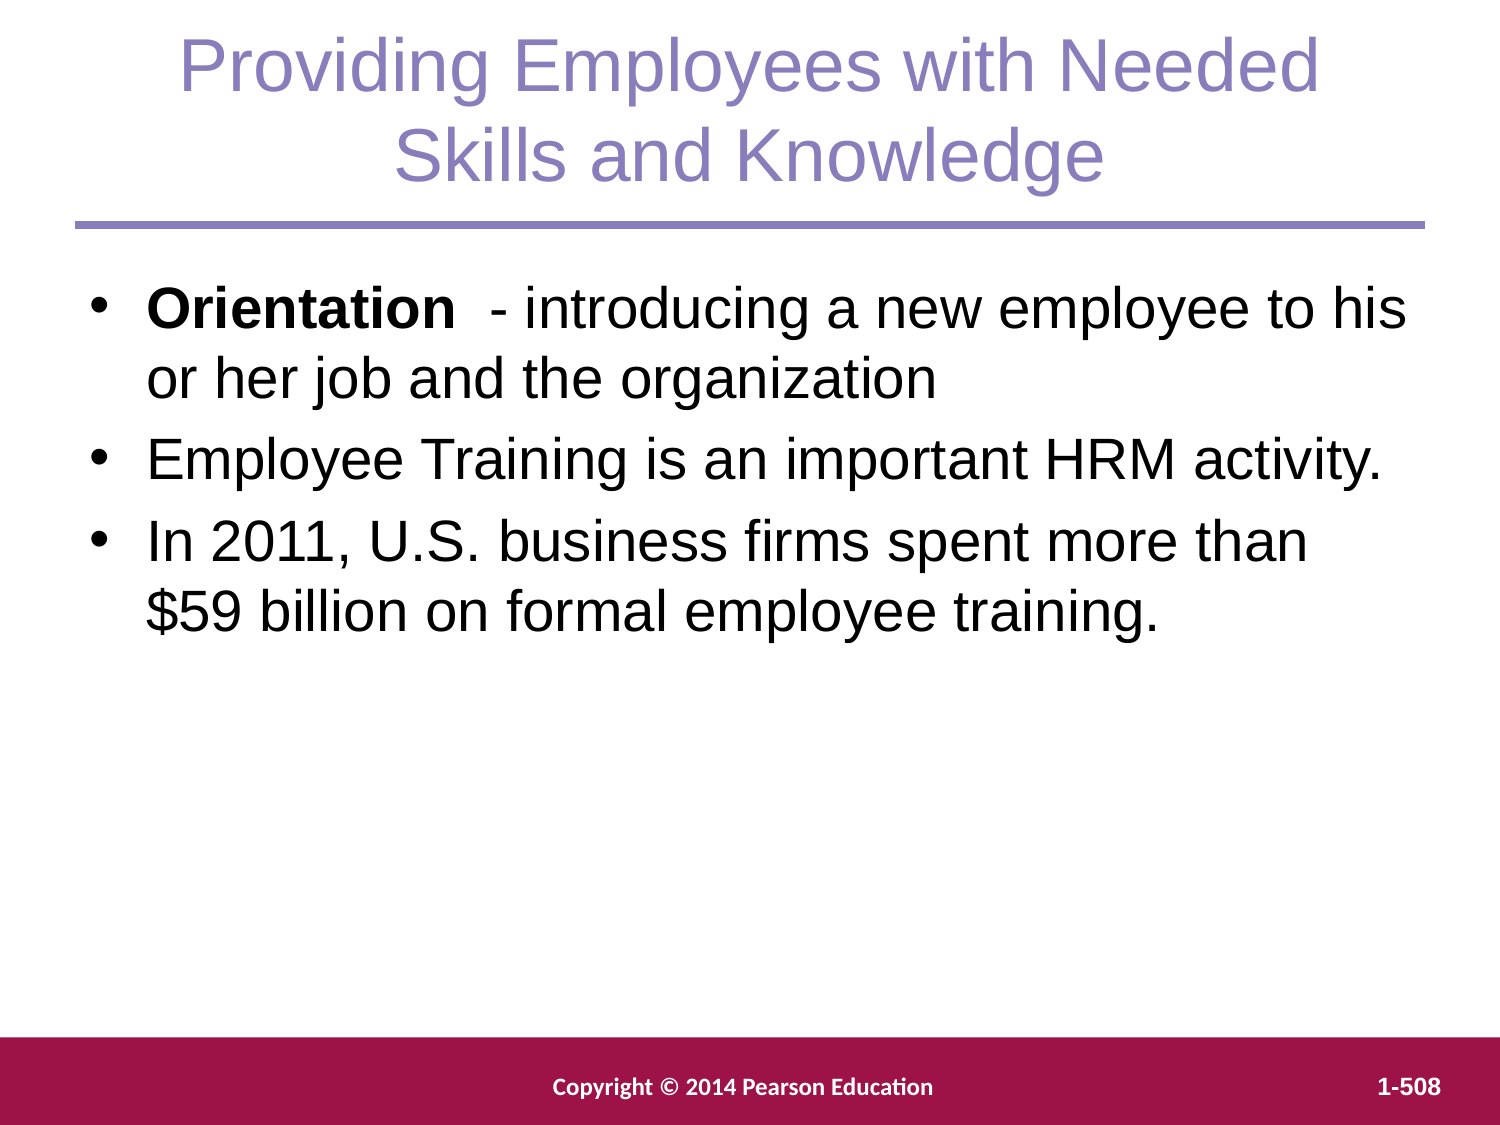

Providing Employees with Needed
Skills and Knowledge
Orientation  - introducing a new employee to his or her job and the organization
Employee Training is an important HRM activity.
In 2011, U.S. business firms spent more than $59 billion on formal employee training.